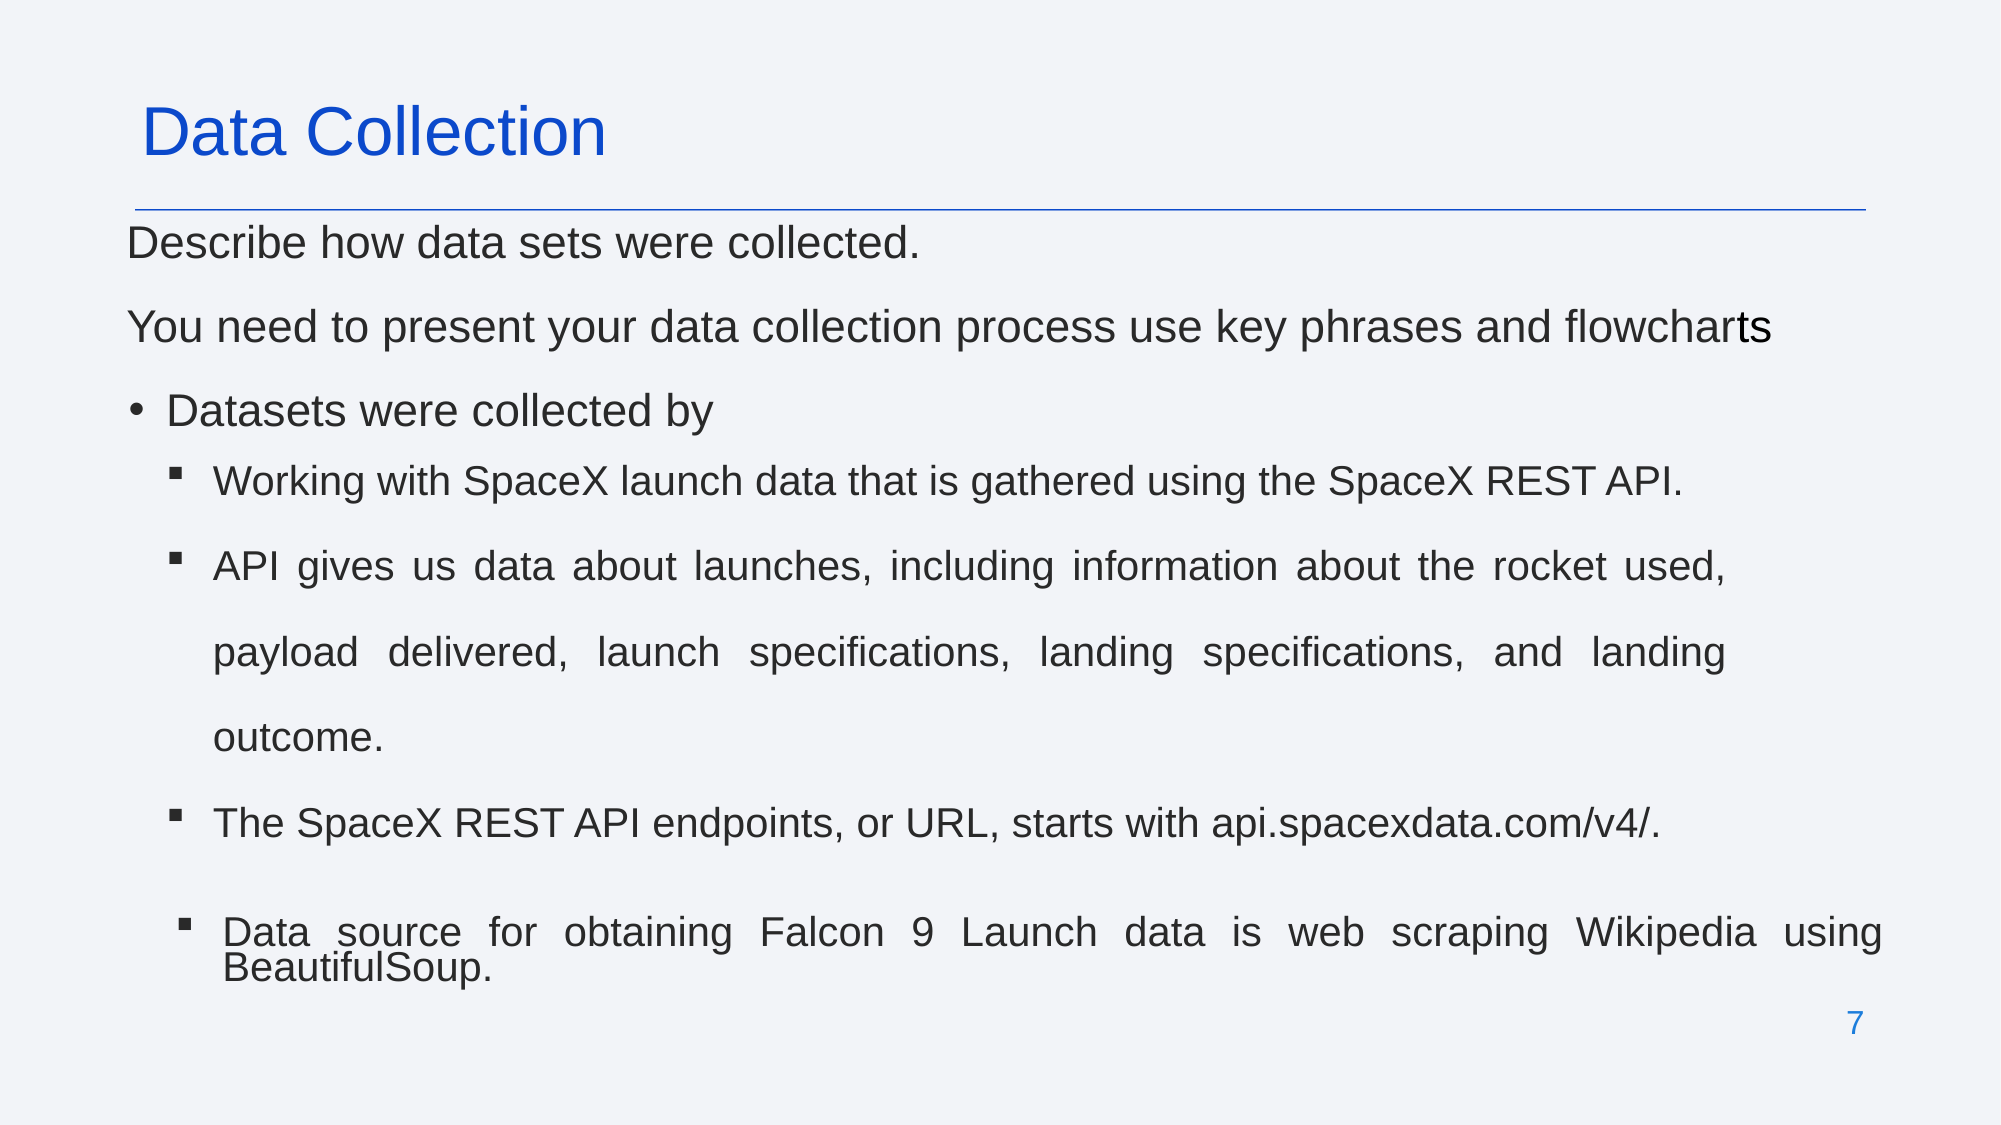

Data Collection
Describe how data sets were collected.
You need to present your data collection process use key phrases and flowcharts
Datasets were collected by
Working with SpaceX launch data that is gathered using the SpaceX REST API.
API gives us data about launches, including information about the rocket used, payload delivered, launch specifications, landing specifications, and landing outcome.
The SpaceX REST API endpoints, or URL, starts with api.spacexdata.com/v4/.

Data source for obtaining Falcon 9 Launch data is web scraping Wikipedia using BeautifulSoup.

7